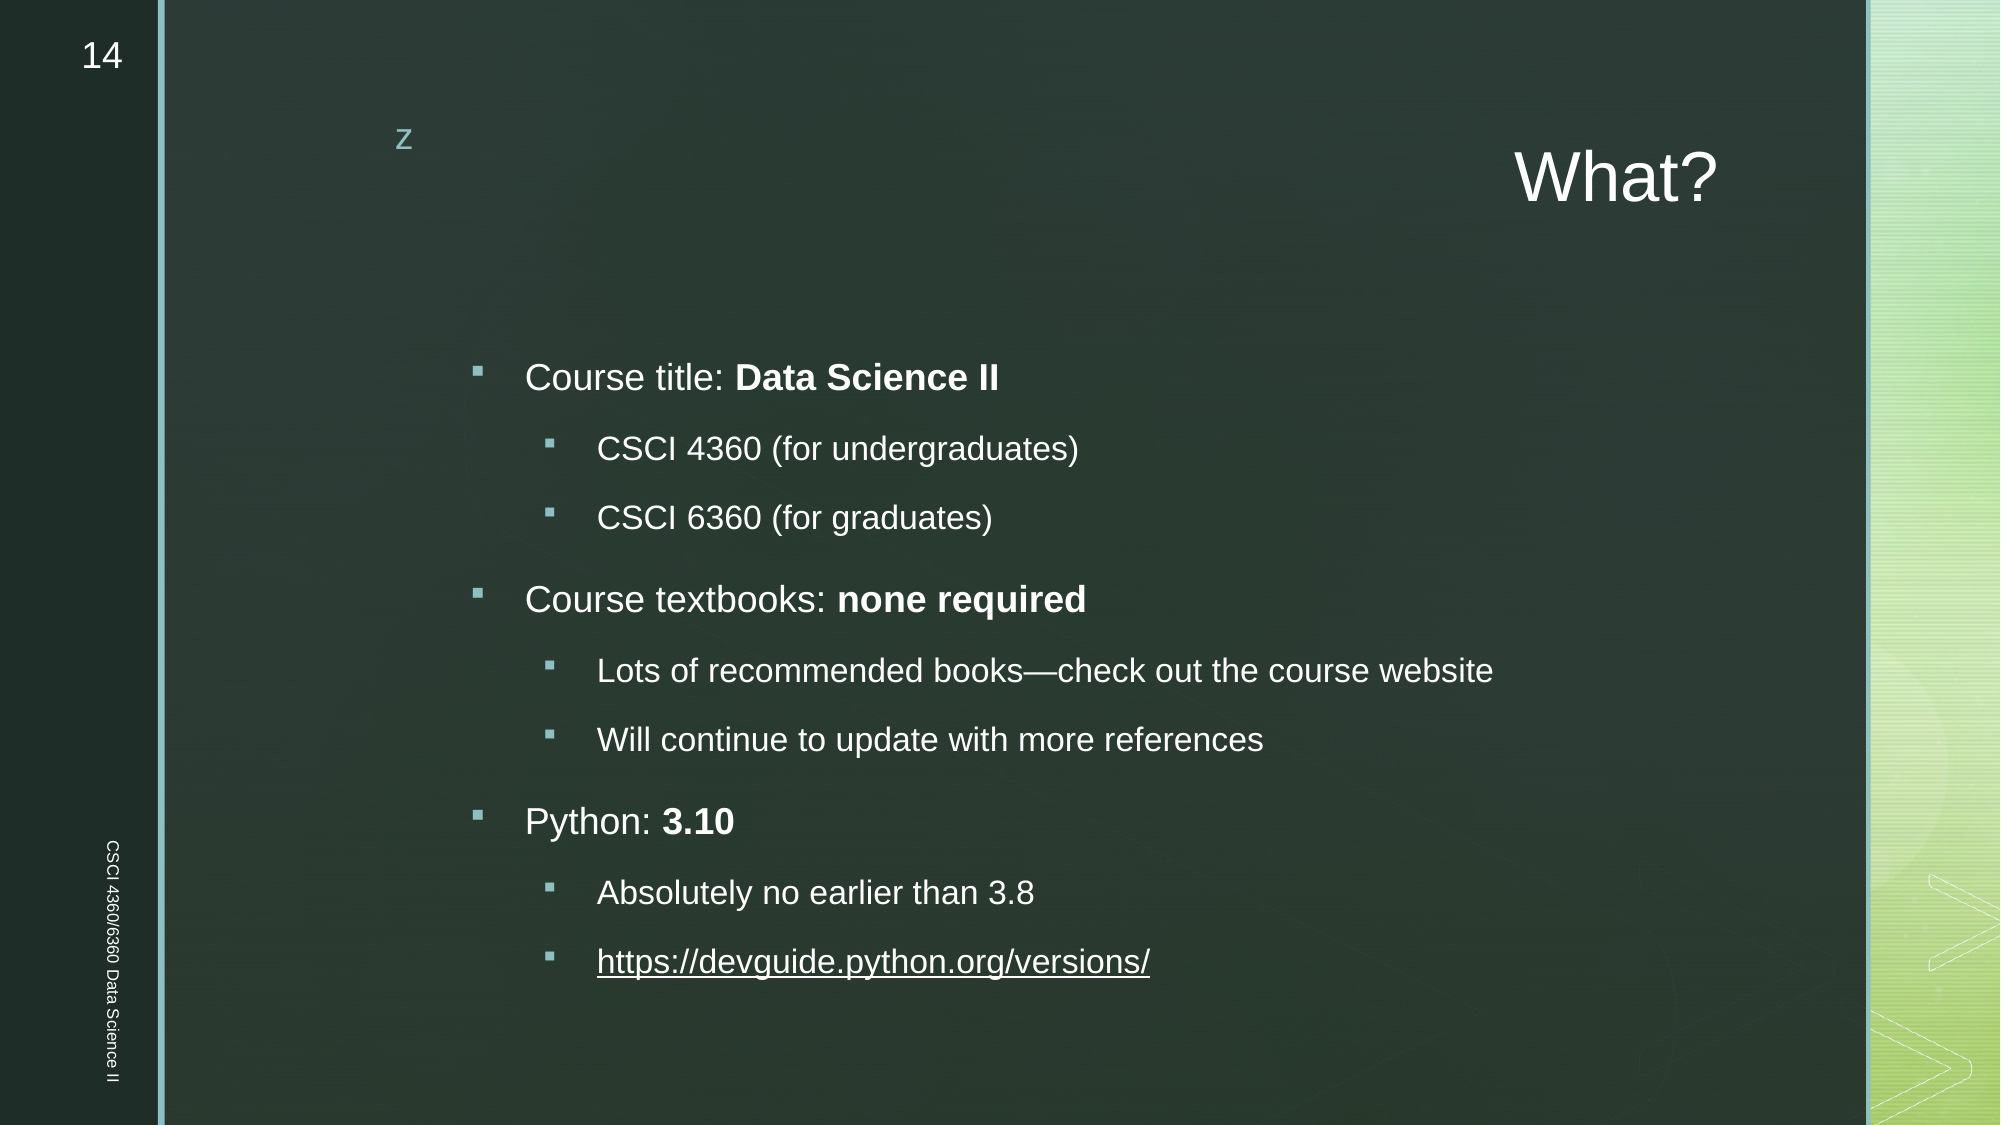

14
# What?
Course title: Data Science II
CSCI 4360 (for undergraduates)
CSCI 6360 (for graduates)
Course textbooks: none required
Lots of recommended books—check out the course website
Will continue to update with more references
Python: 3.10
Absolutely no earlier than 3.8
https://devguide.python.org/versions/

CSCI 4360/6360 Data Science II